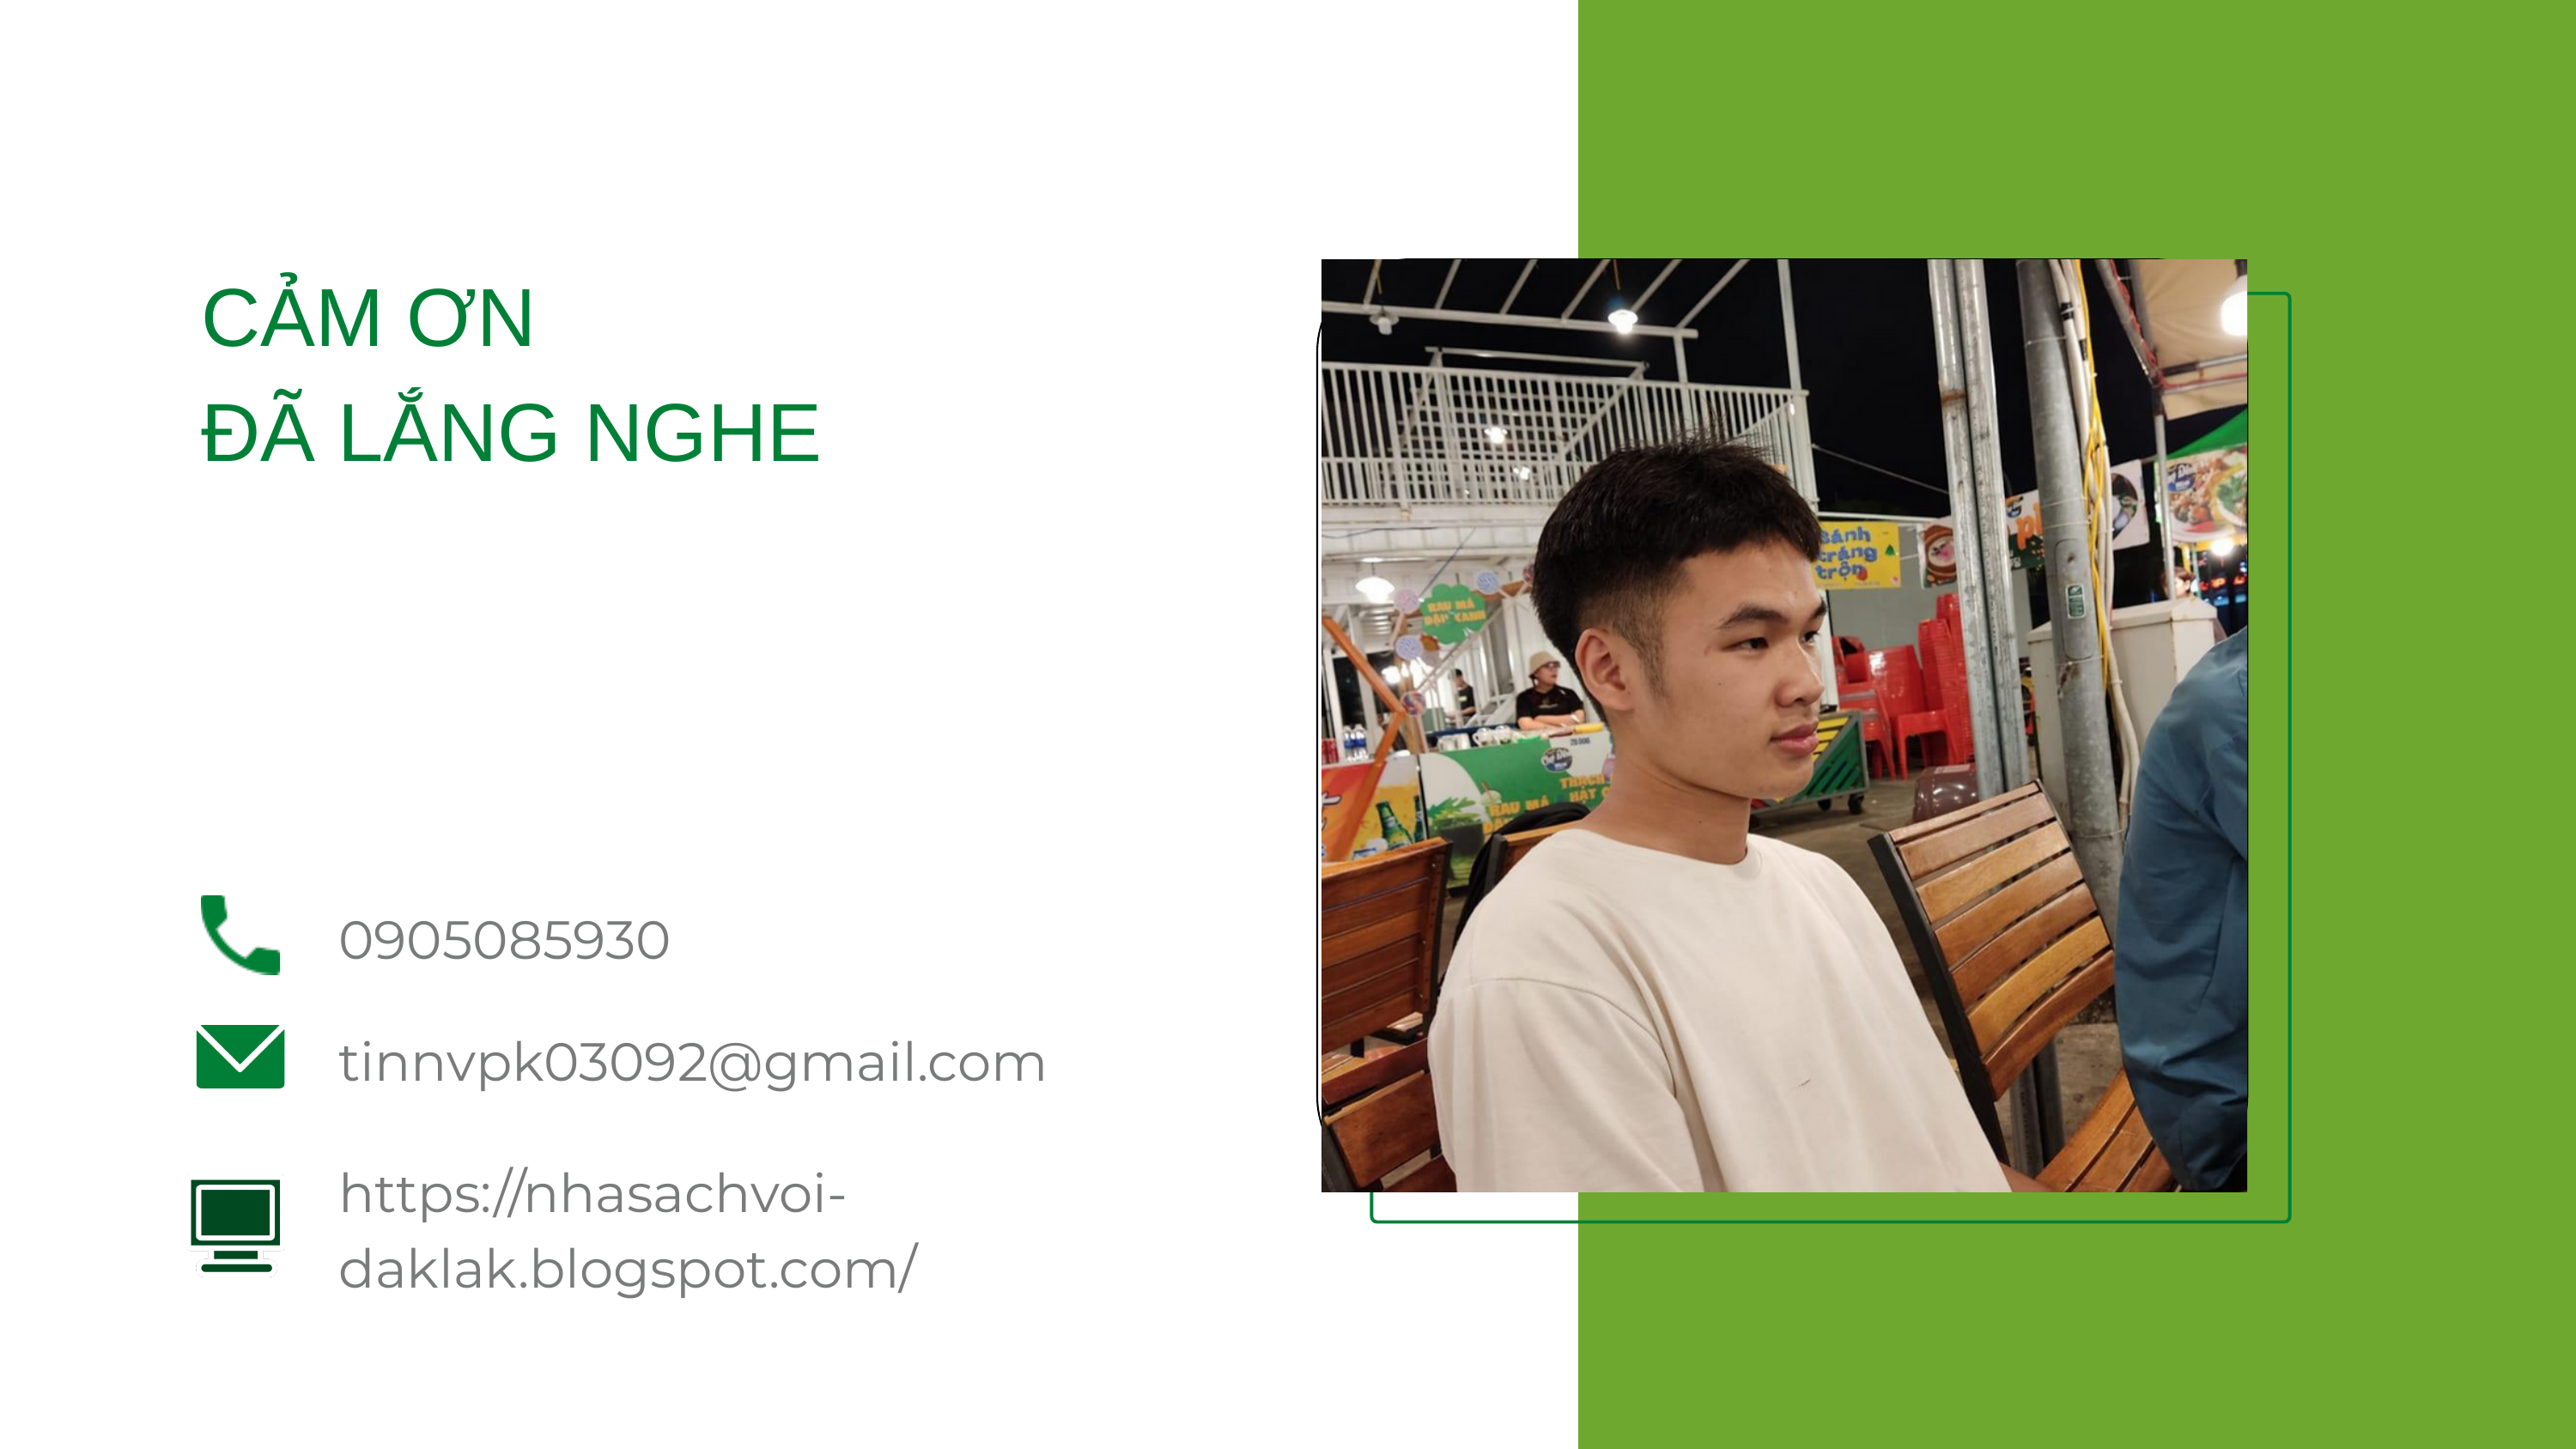

CẢM ƠN
ĐÃ LẮNG NGHE

0905085930

tinnvpk03092@gmail.com

https://nhasachvoi-daklak.blogspot.com/